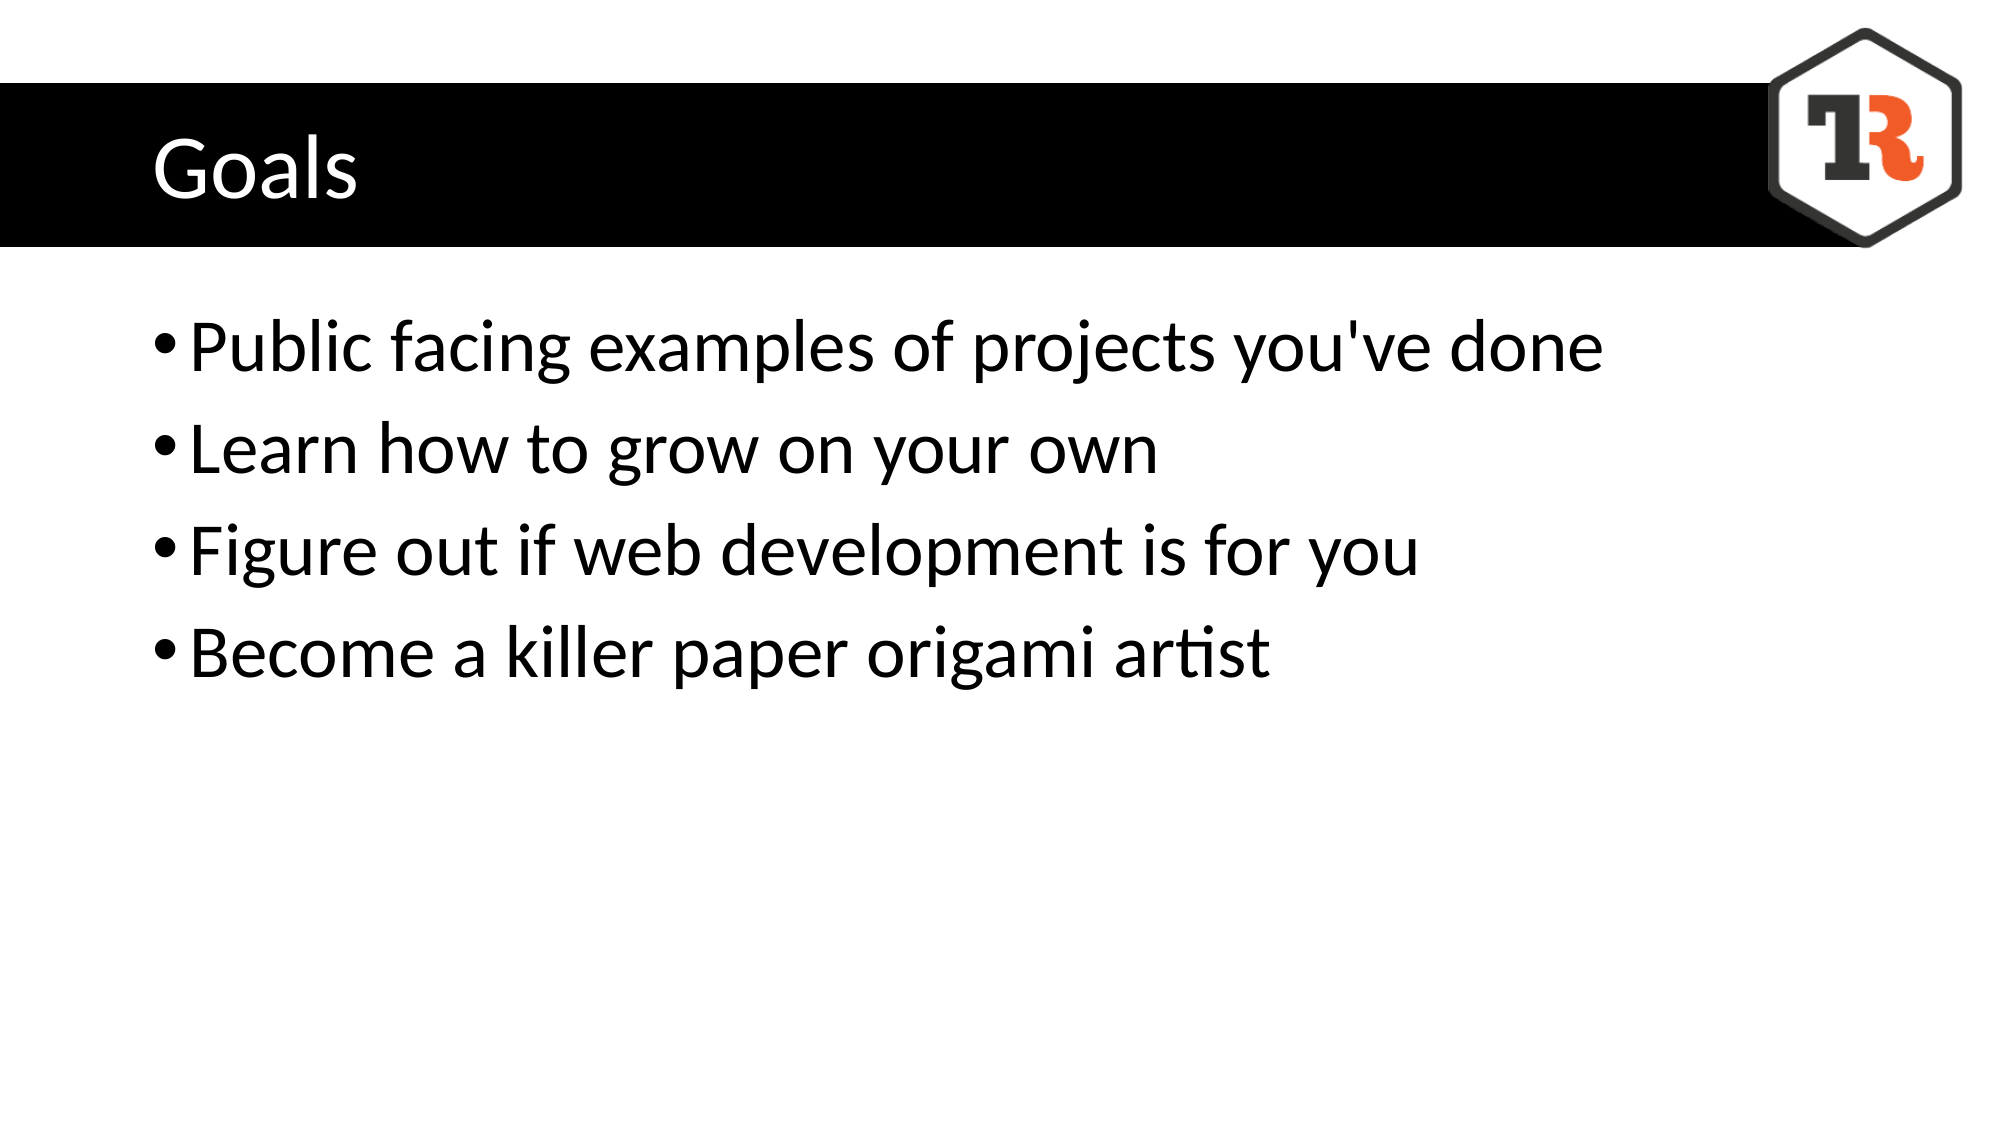

# Goals
Public facing examples of projects you've done
Learn how to grow on your own
Figure out if web development is for you
Become a killer paper origami artist